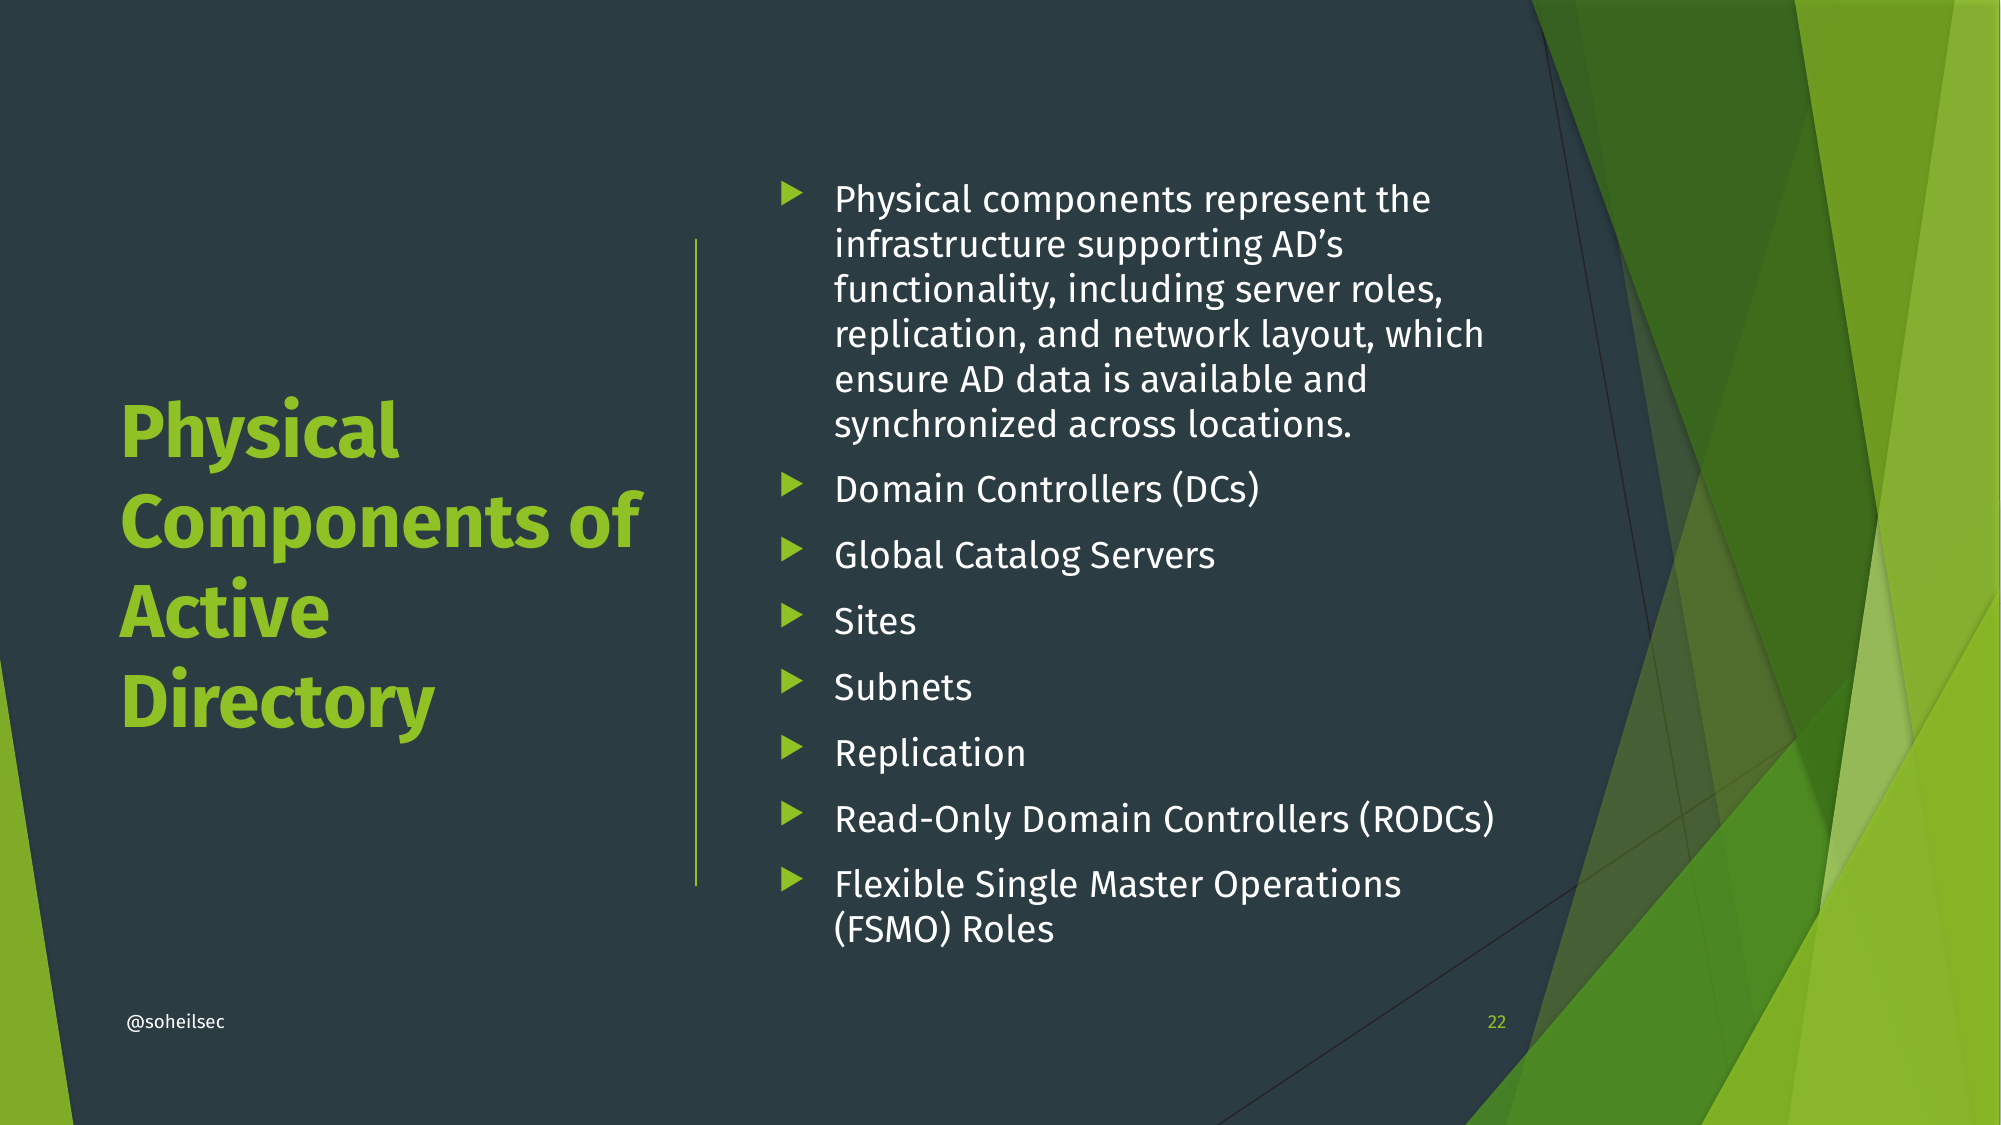

# Physical Components of Active Directory
Physical components represent the infrastructure supporting AD’s functionality, including server roles, replication, and network layout, which ensure AD data is available and synchronized across locations.
Domain Controllers (DCs)
Global Catalog Servers
Sites
Subnets
Replication
Read-Only Domain Controllers (RODCs)
Flexible Single Master Operations (FSMO) Roles
@soheilsec
22